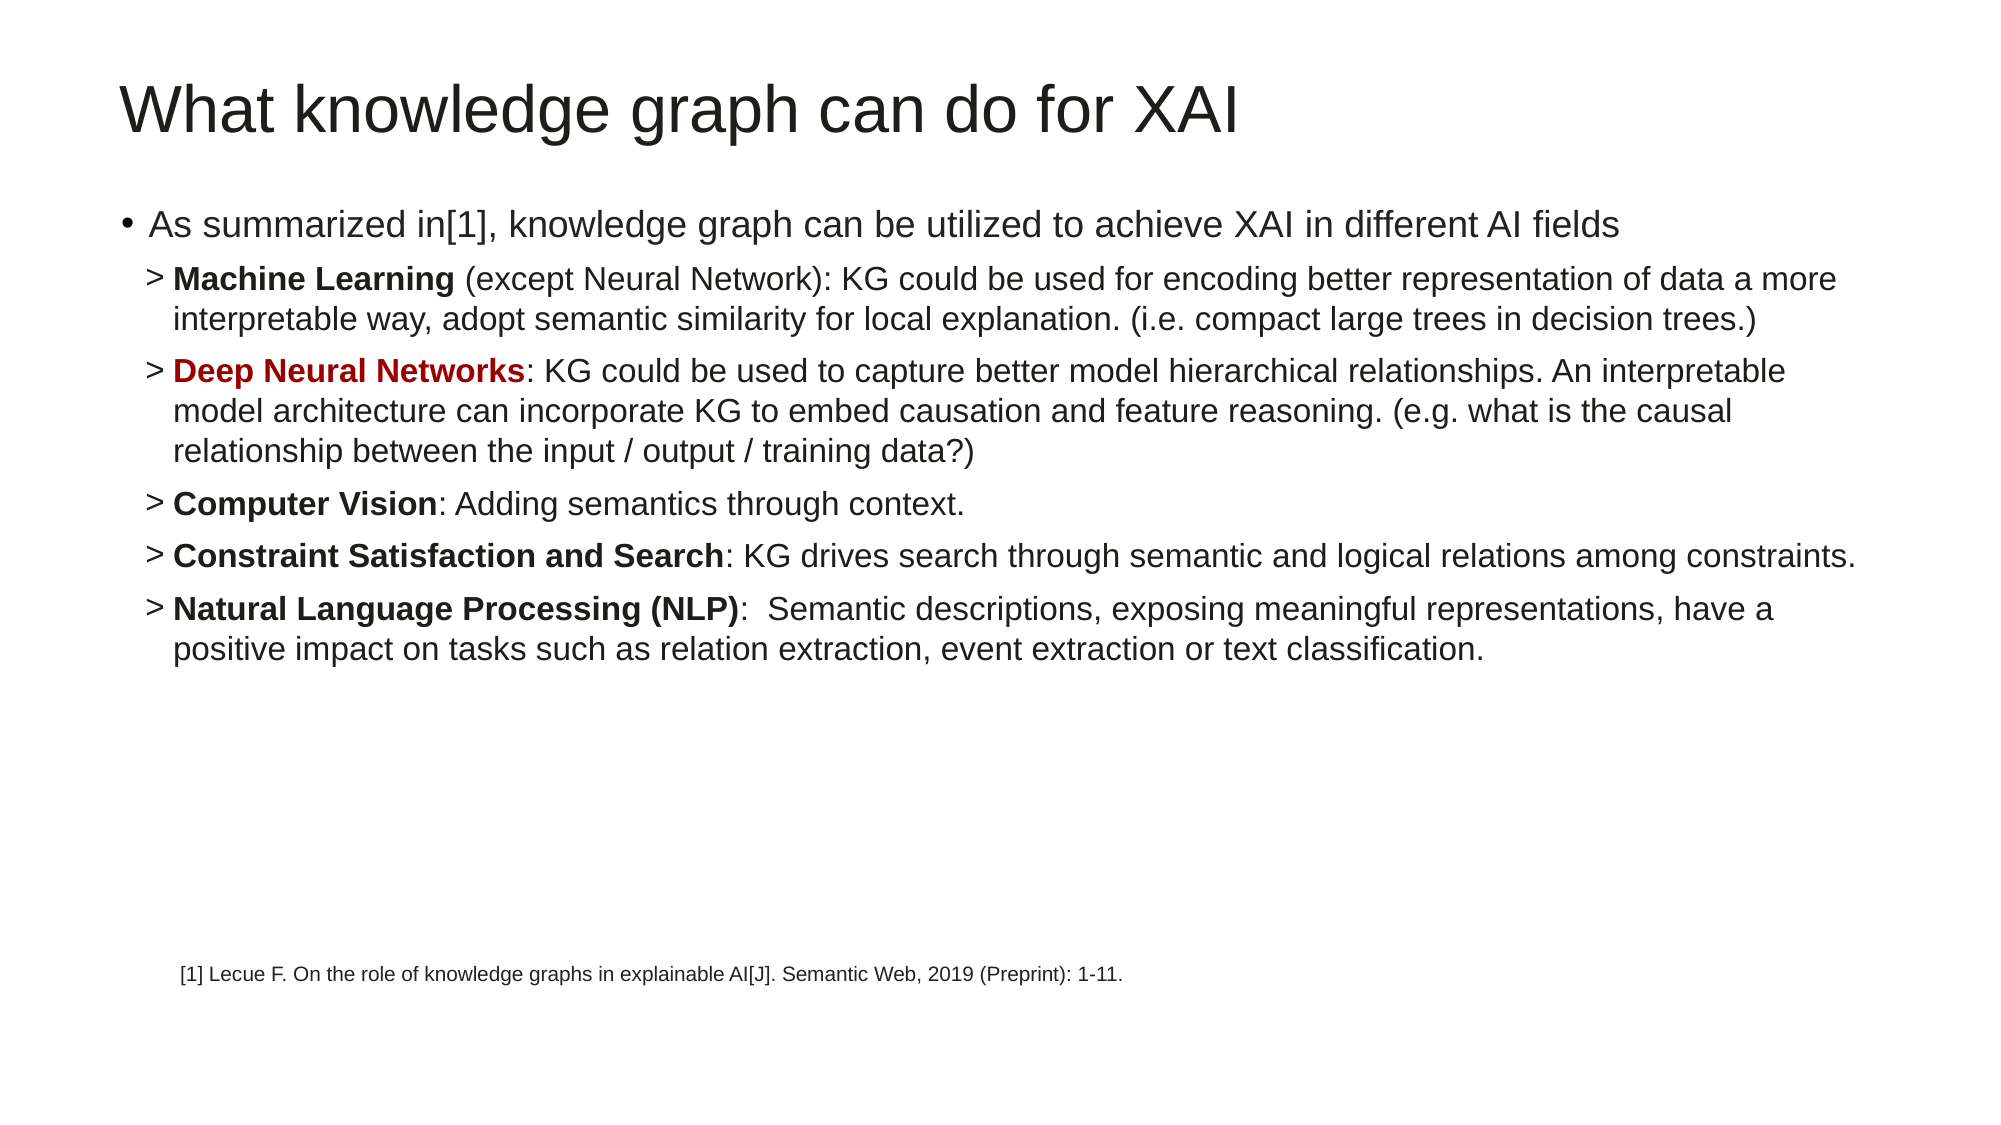

What knowledge graph can do for XAI
As summarized in[1], knowledge graph can be utilized to achieve XAI in different AI fields
Machine Learning (except Neural Network): KG could be used for encoding better representation of data a more interpretable way, adopt semantic similarity for local explanation. (i.e. compact large trees in decision trees.)
Deep Neural Networks: KG could be used to capture better model hierarchical relationships. An interpretable model architecture can incorporate KG to embed causation and feature reasoning. (e.g. what is the causal relationship between the input / output / training data?)
Computer Vision: Adding semantics through context.
Constraint Satisfaction and Search: KG drives search through semantic and logical relations among constraints.
Natural Language Processing (NLP):  Semantic descriptions, exposing meaningful representations, have a positive impact on tasks such as relation extraction, event extraction or text classification.
[1] Lecue F. On the role of knowledge graphs in explainable AI[J]. Semantic Web, 2019 (Preprint): 1-11.